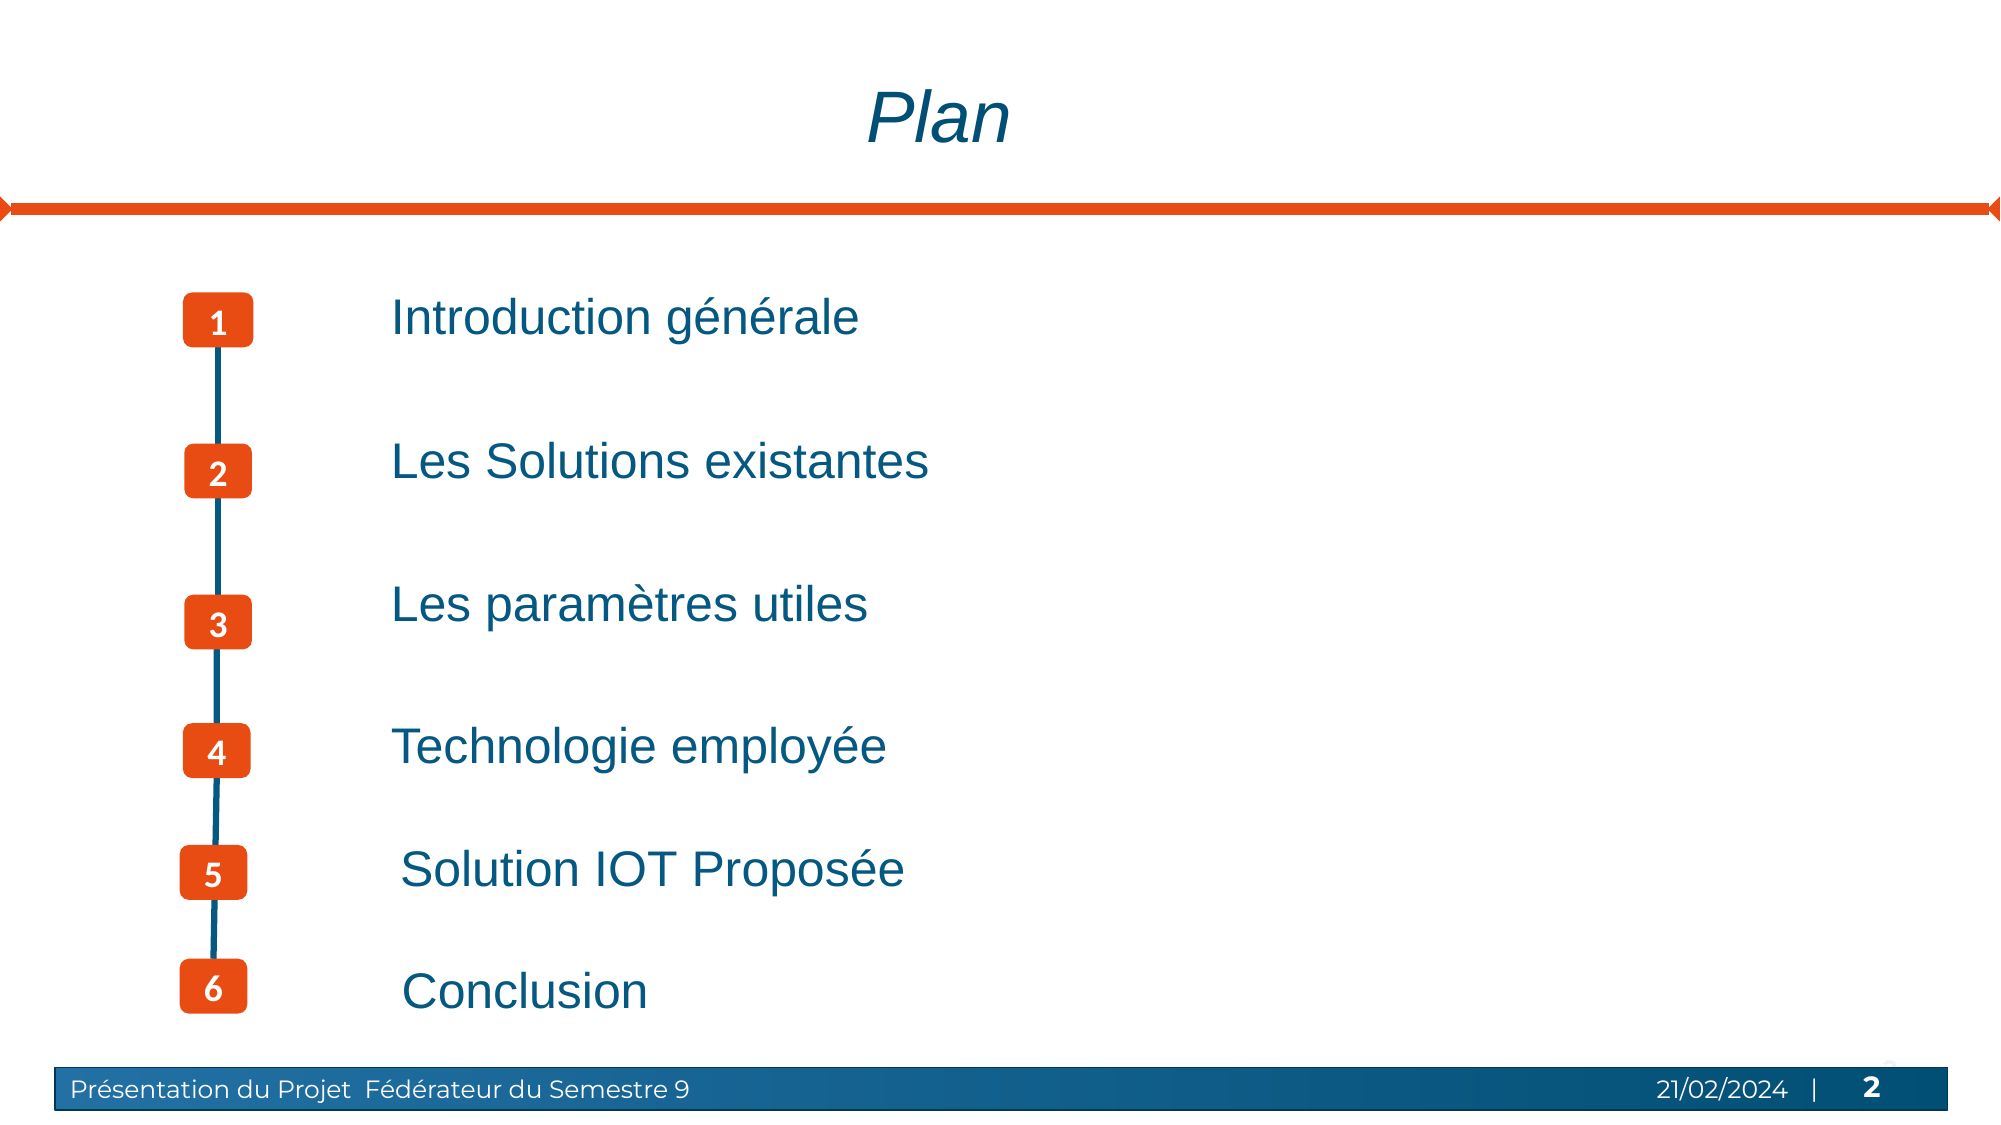

Plan
Introduction générale

1
Les Solutions existantes

2
Les paramètres utiles

3
Technologie employée

4
Solution IOT Proposée

5
 Conclusion
6
   |       2
Présentation du Projet  Fédérateur du Semestre 9

21/02/2024